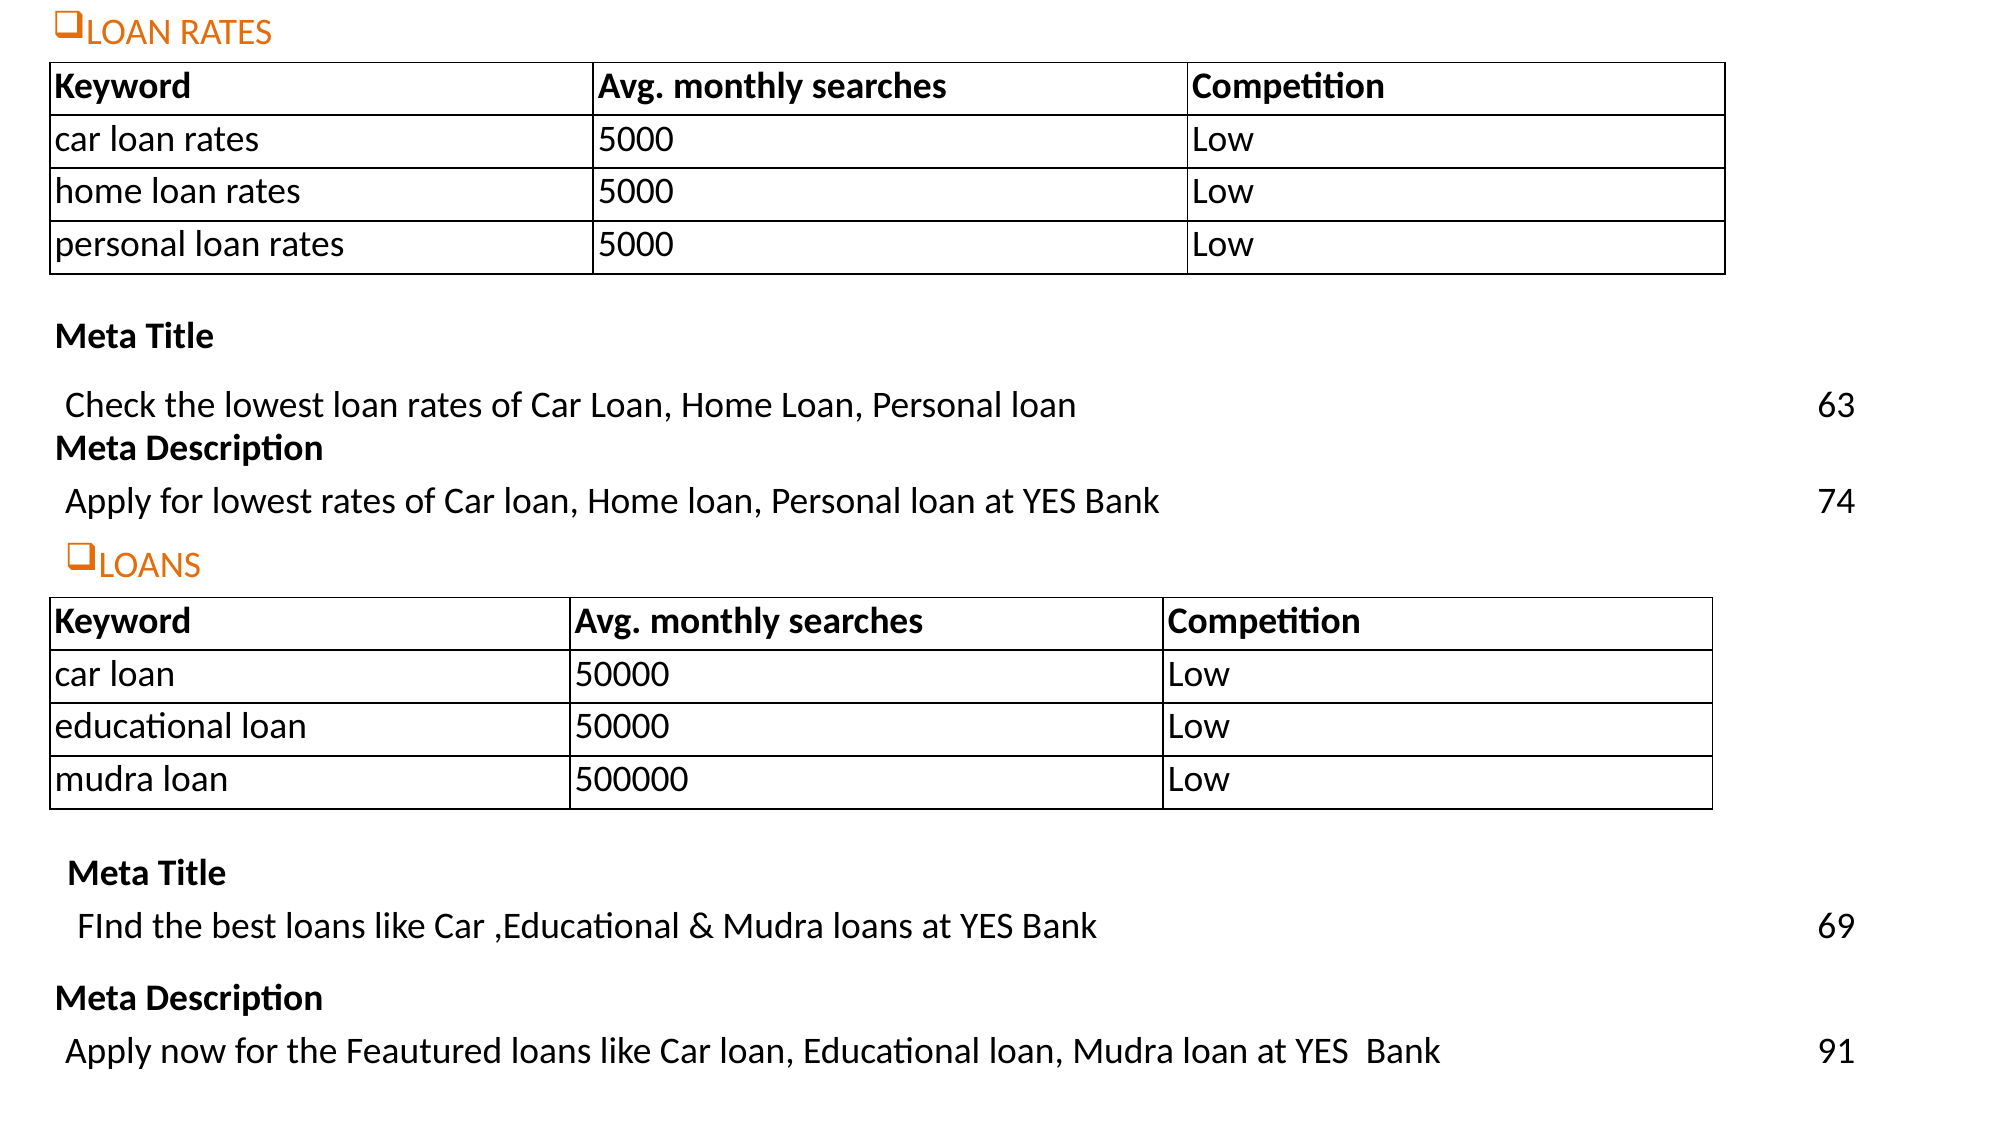

LOAN RATES
| Keyword | Avg. monthly searches | Competition |
| --- | --- | --- |
| car loan rates | 5000 | Low |
| home loan rates | 5000 | Low |
| personal loan rates | 5000 | Low |
| Meta Title |  |  |  |
| --- | --- | --- | --- |
| Check the lowest loan rates of Car Loan, Home Loan, Personal loan |  |  | 63 |
| Meta Description |  |  |  |
| --- | --- | --- | --- |
| Apply for lowest rates of Car loan, Home loan, Personal loan at YES Bank |  |  | 74 |
LOANS
| Keyword | Avg. monthly searches | Competition |
| --- | --- | --- |
| car loan | 50000 | Low |
| educational loan | 50000 | Low |
| mudra loan | 500000 | Low |
| Meta Title |  |  |  |
| --- | --- | --- | --- |
| FInd the best loans like Car ,Educational & Mudra loans at YES Bank |  |  | 69 |
| Meta Description |  |  |  |
| --- | --- | --- | --- |
| Apply now for the Feautured loans like Car loan, Educational loan, Mudra loan at YES Bank |  |  | 91 |